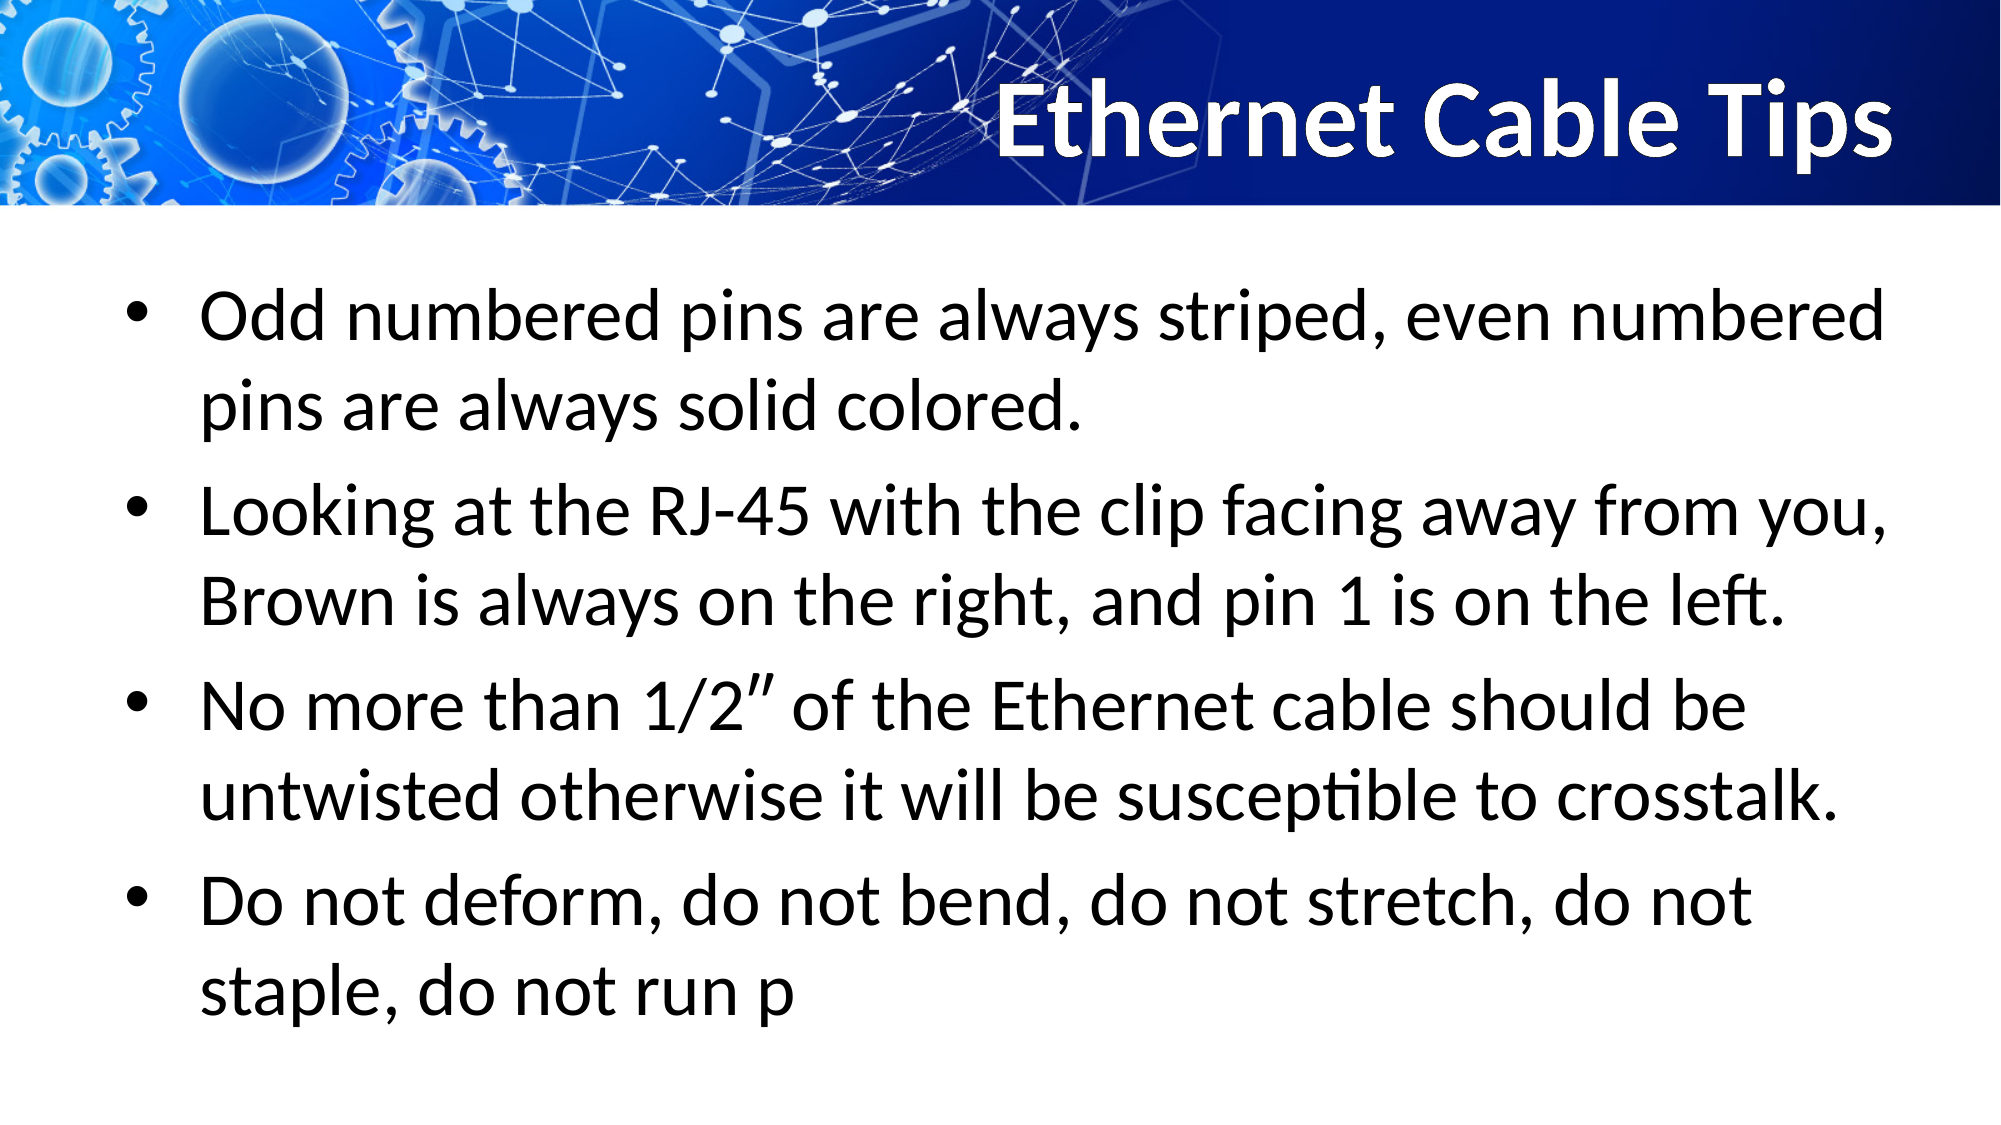

# Ethernet Cable Tips
Odd numbered pins are always striped, even numbered pins are always solid colored.
Looking at the RJ-45 with the clip facing away from you, Brown is always on the right, and pin 1 is on the left.
No more than 1/2″ of the Ethernet cable should be untwisted otherwise it will be susceptible to crosstalk.
Do not deform, do not bend, do not stretch, do not staple, do not run p